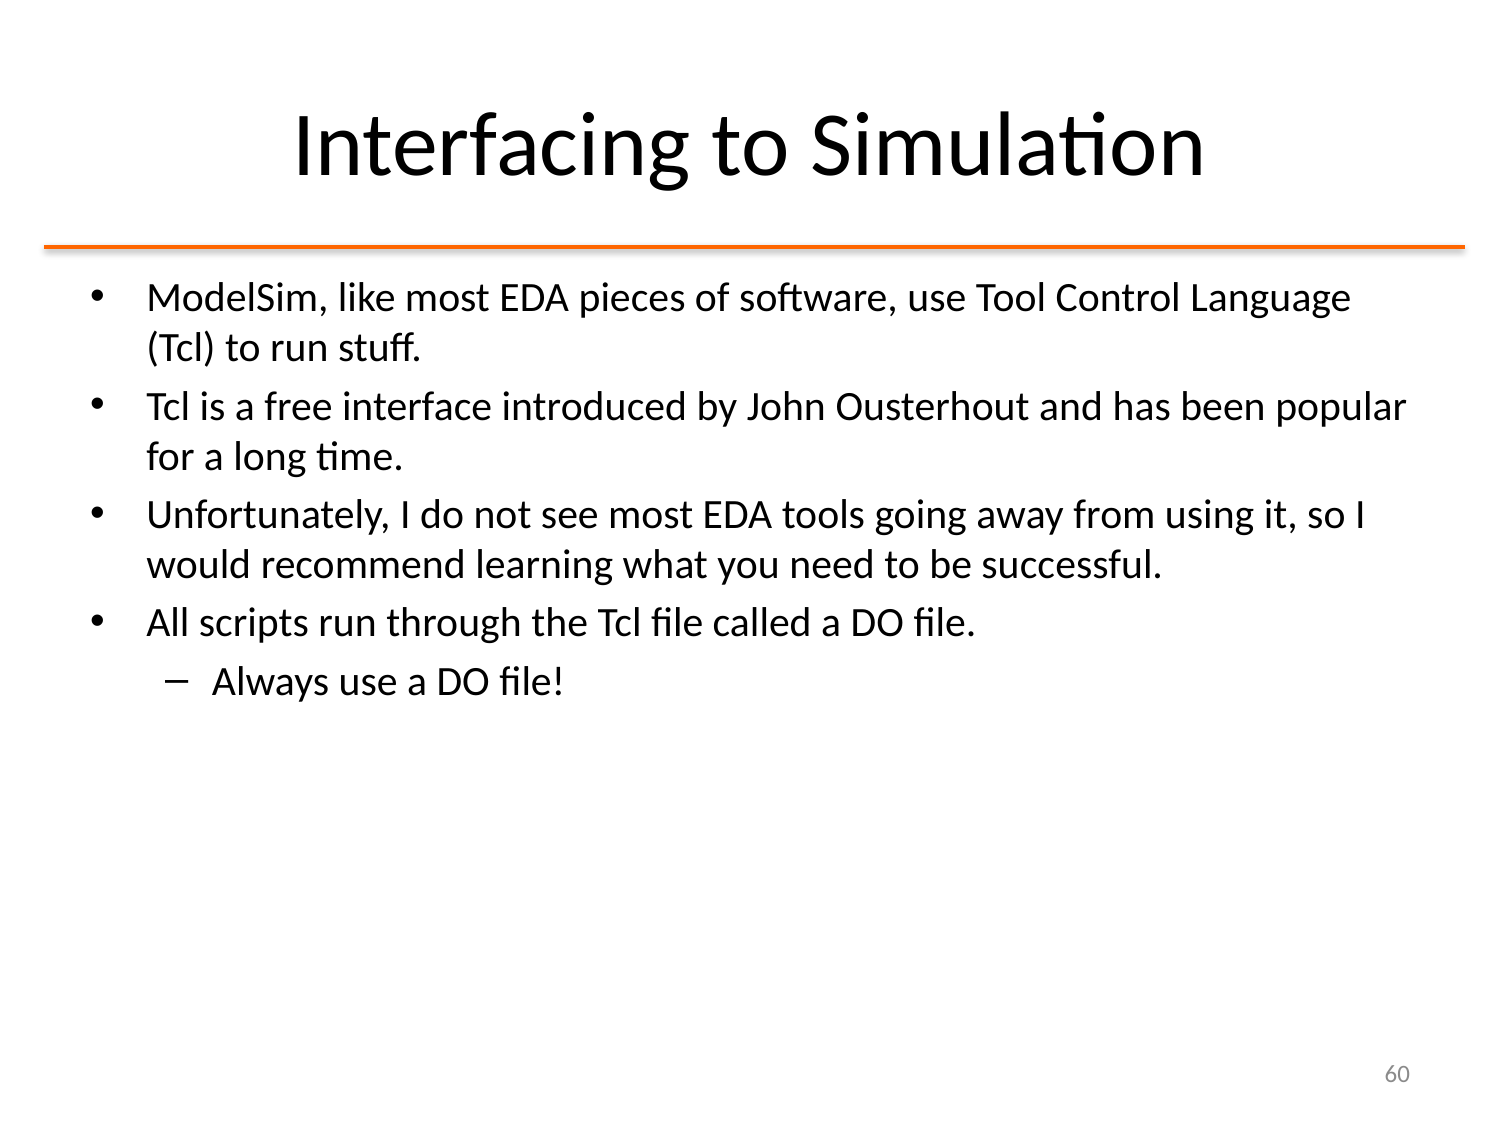

# Interfacing to Simulation
ModelSim, like most EDA pieces of software, use Tool Control Language (Tcl) to run stuff.
Tcl is a free interface introduced by John Ousterhout and has been popular for a long time.
Unfortunately, I do not see most EDA tools going away from using it, so I would recommend learning what you need to be successful.
All scripts run through the Tcl file called a DO file.
Always use a DO file!
60